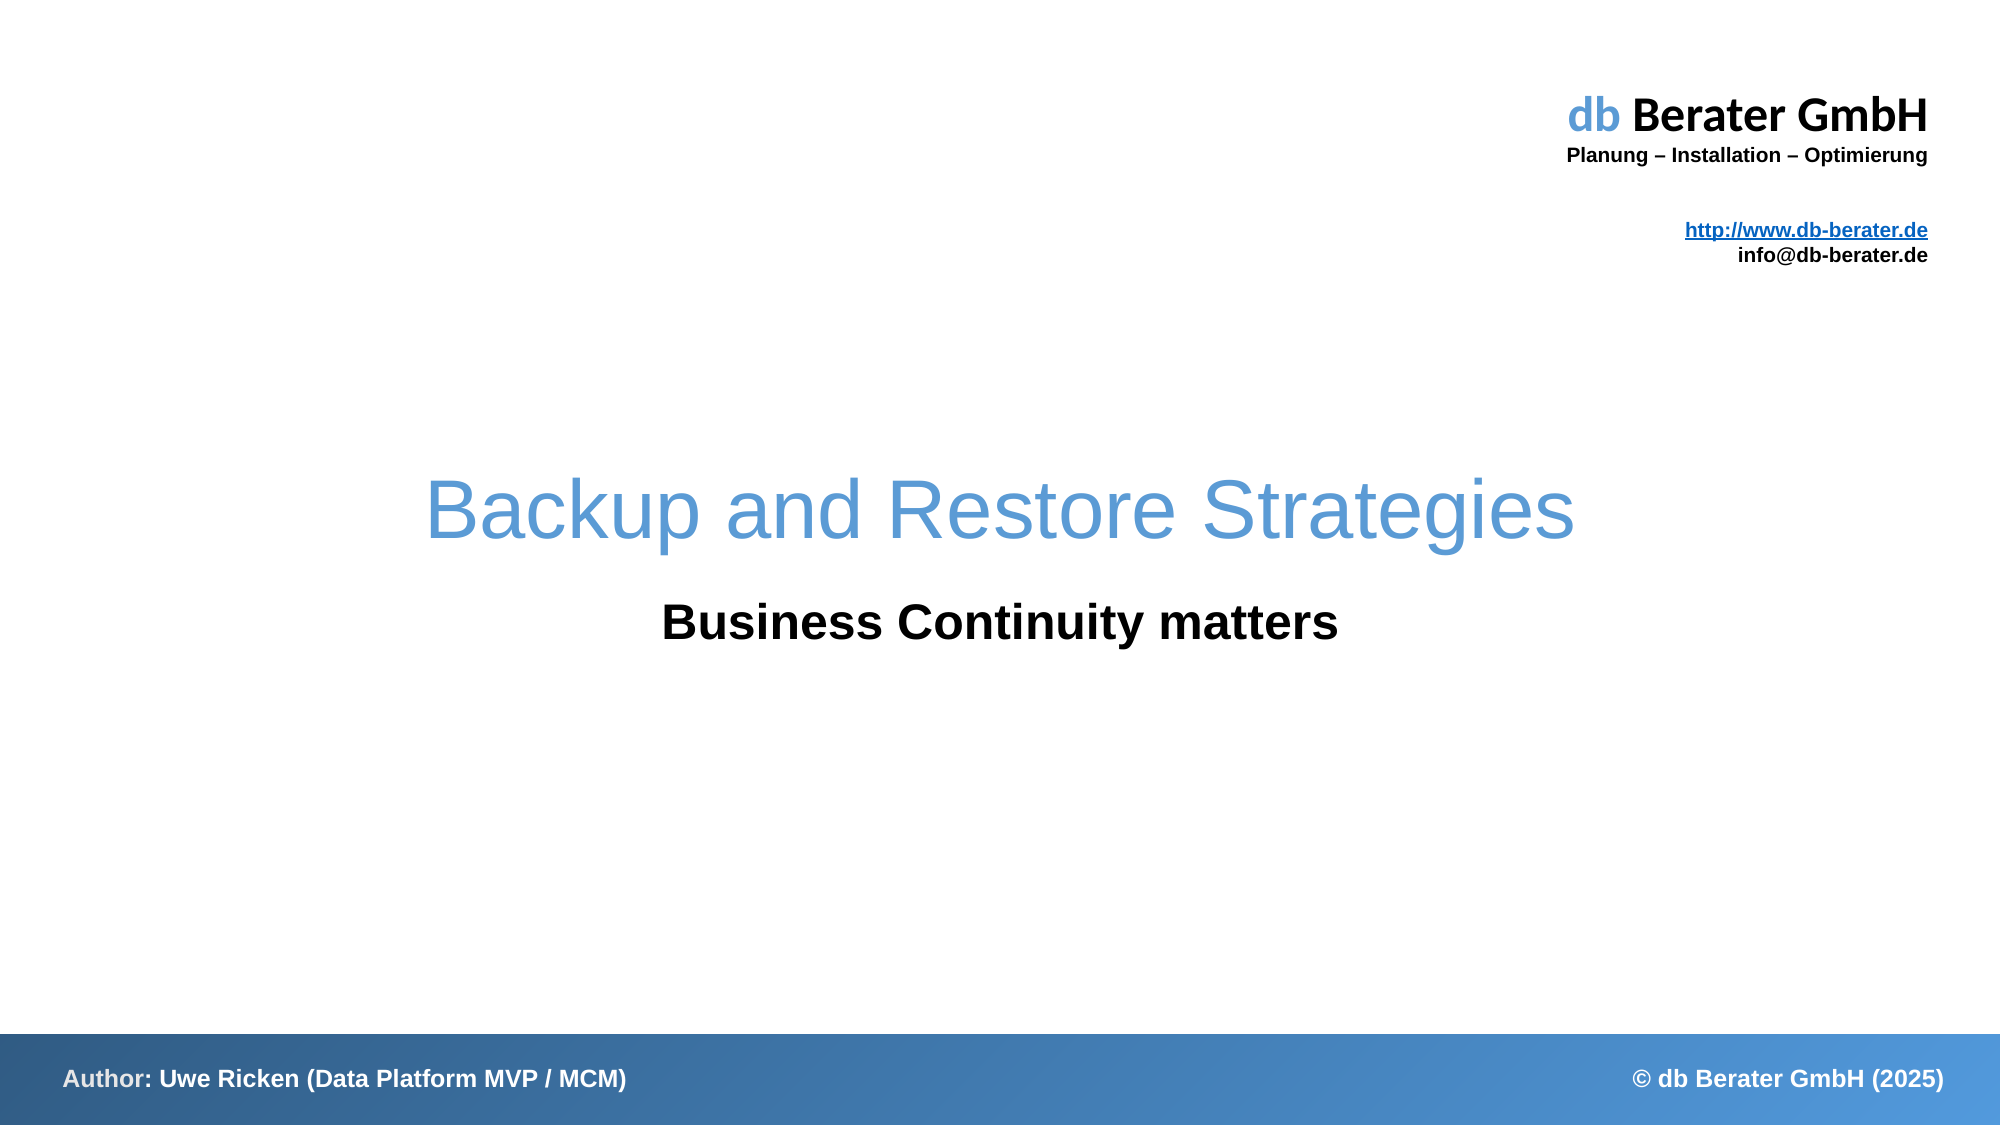

# Backup and Restore Strategies
Business Continuity matters